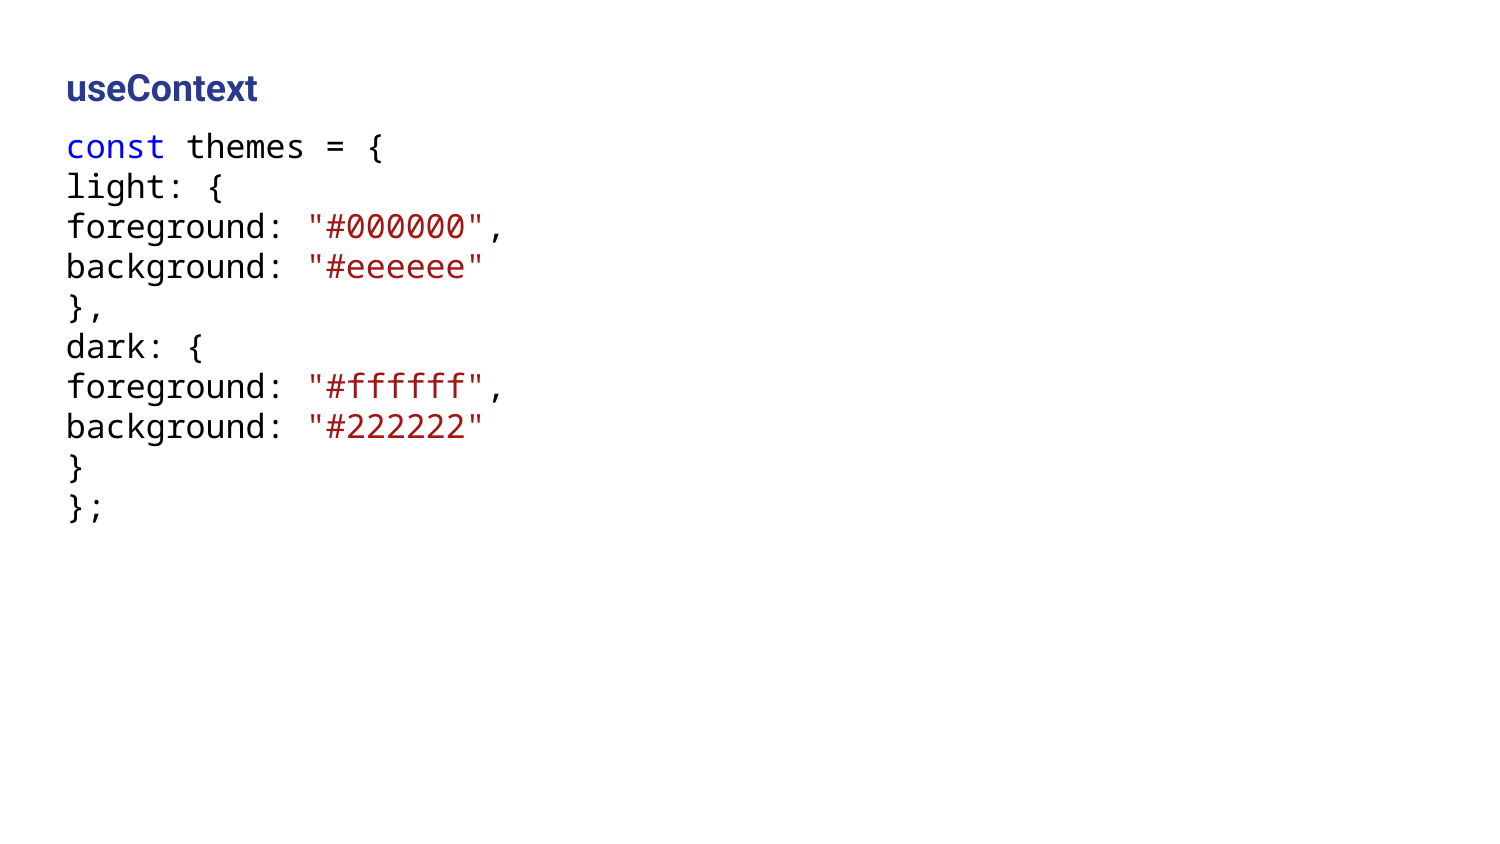

# useContext
const themes = {
light: {
foreground: "#000000",
background: "#eeeeee"
},
dark: {
foreground: "#ffffff",
background: "#222222"
}
};